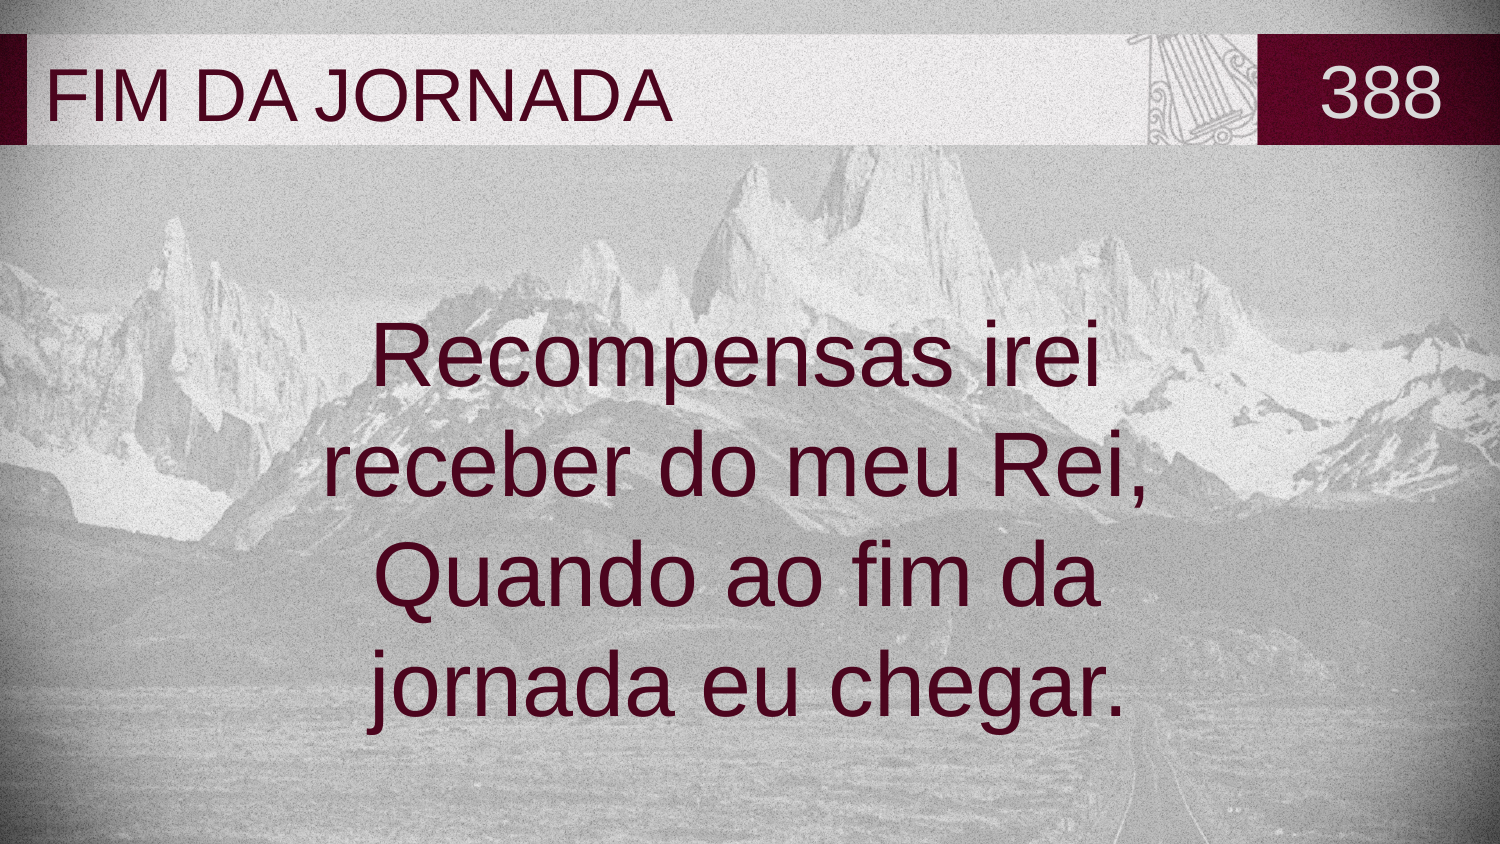

# FIM DA JORNADA
388
Recompensas irei
receber do meu Rei,
Quando ao fim da
jornada eu chegar.